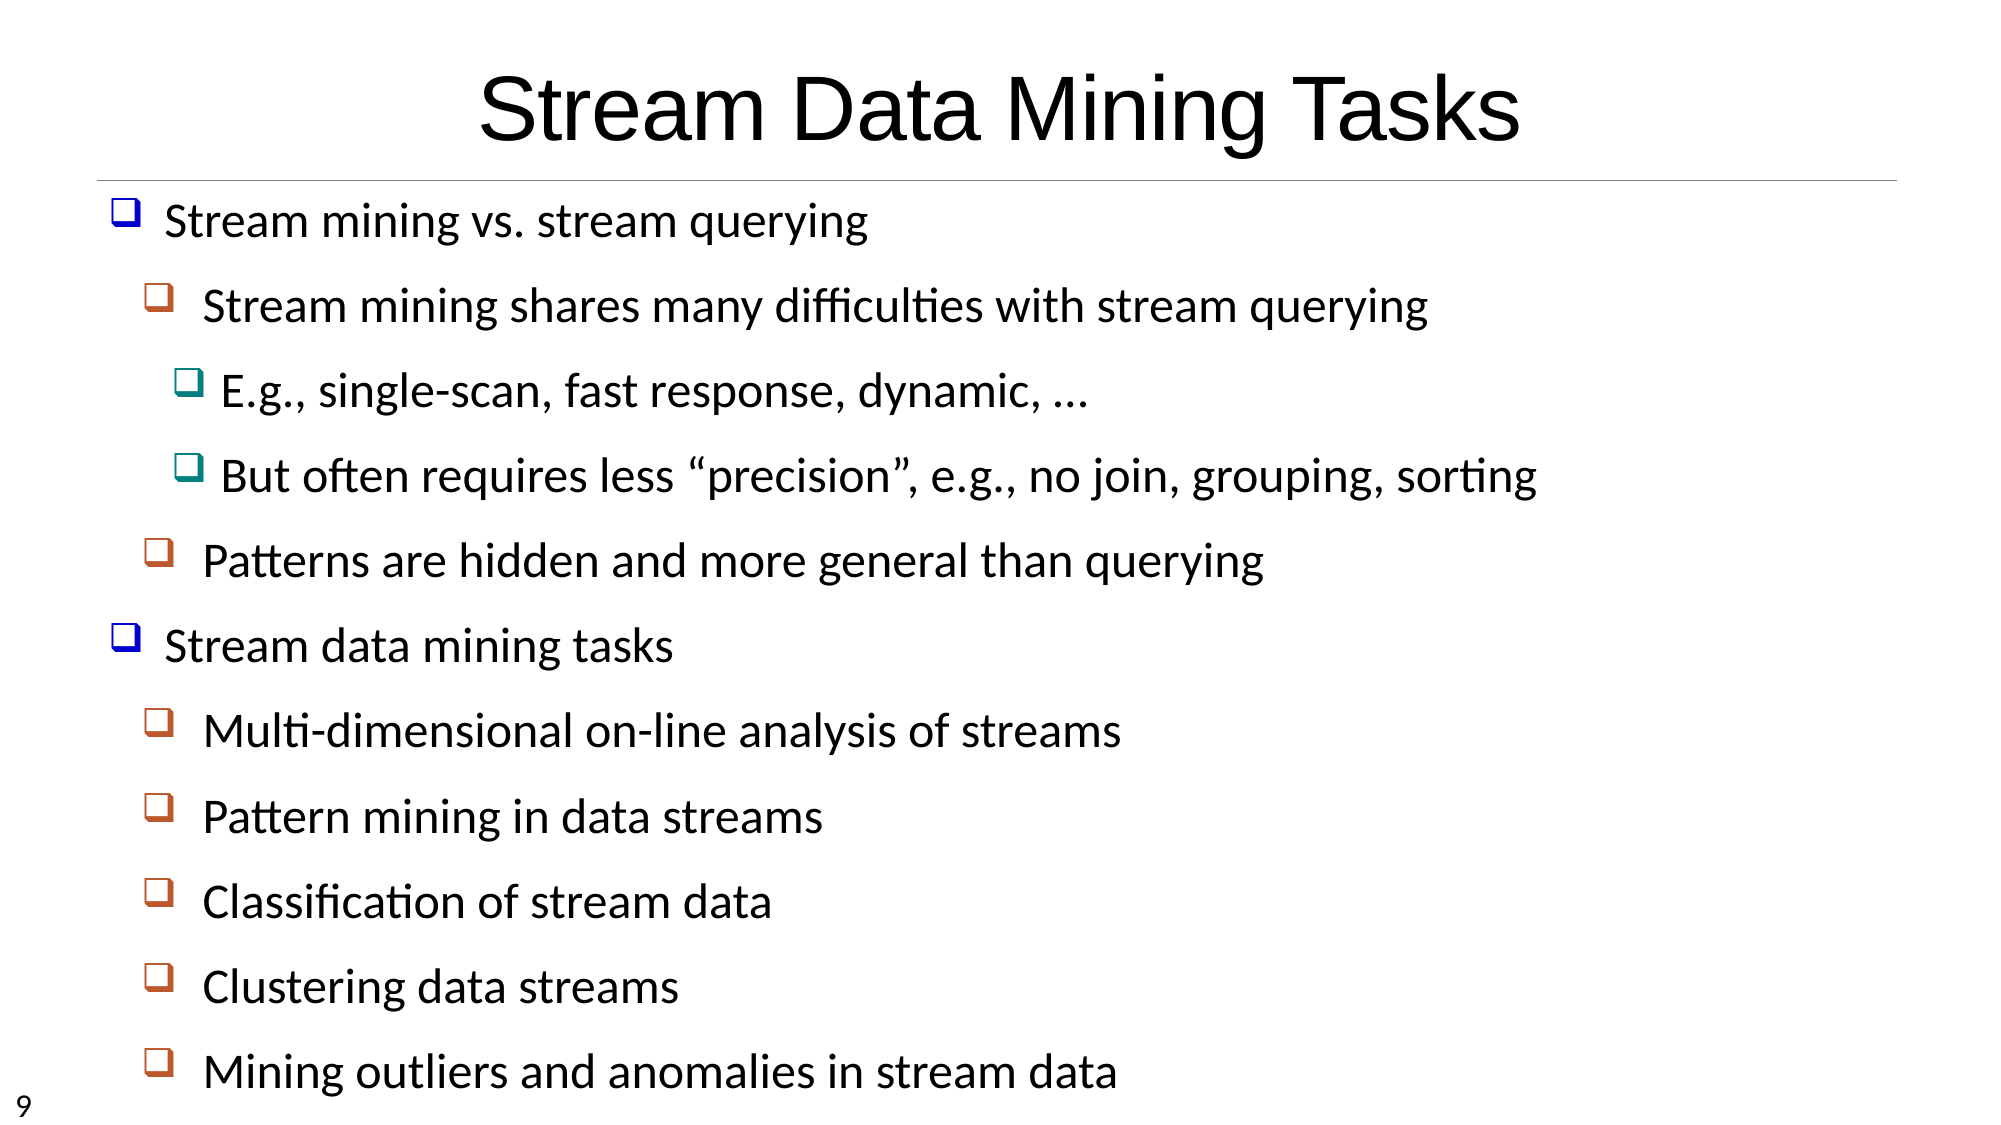

# Stream Data Mining Tasks
Stream mining vs. stream querying
Stream mining shares many difficulties with stream querying
E.g., single-scan, fast response, dynamic, …
But often requires less “precision”, e.g., no join, grouping, sorting
Patterns are hidden and more general than querying
Stream data mining tasks
Multi-dimensional on-line analysis of streams
Pattern mining in data streams
Classification of stream data
Clustering data streams
Mining outliers and anomalies in stream data